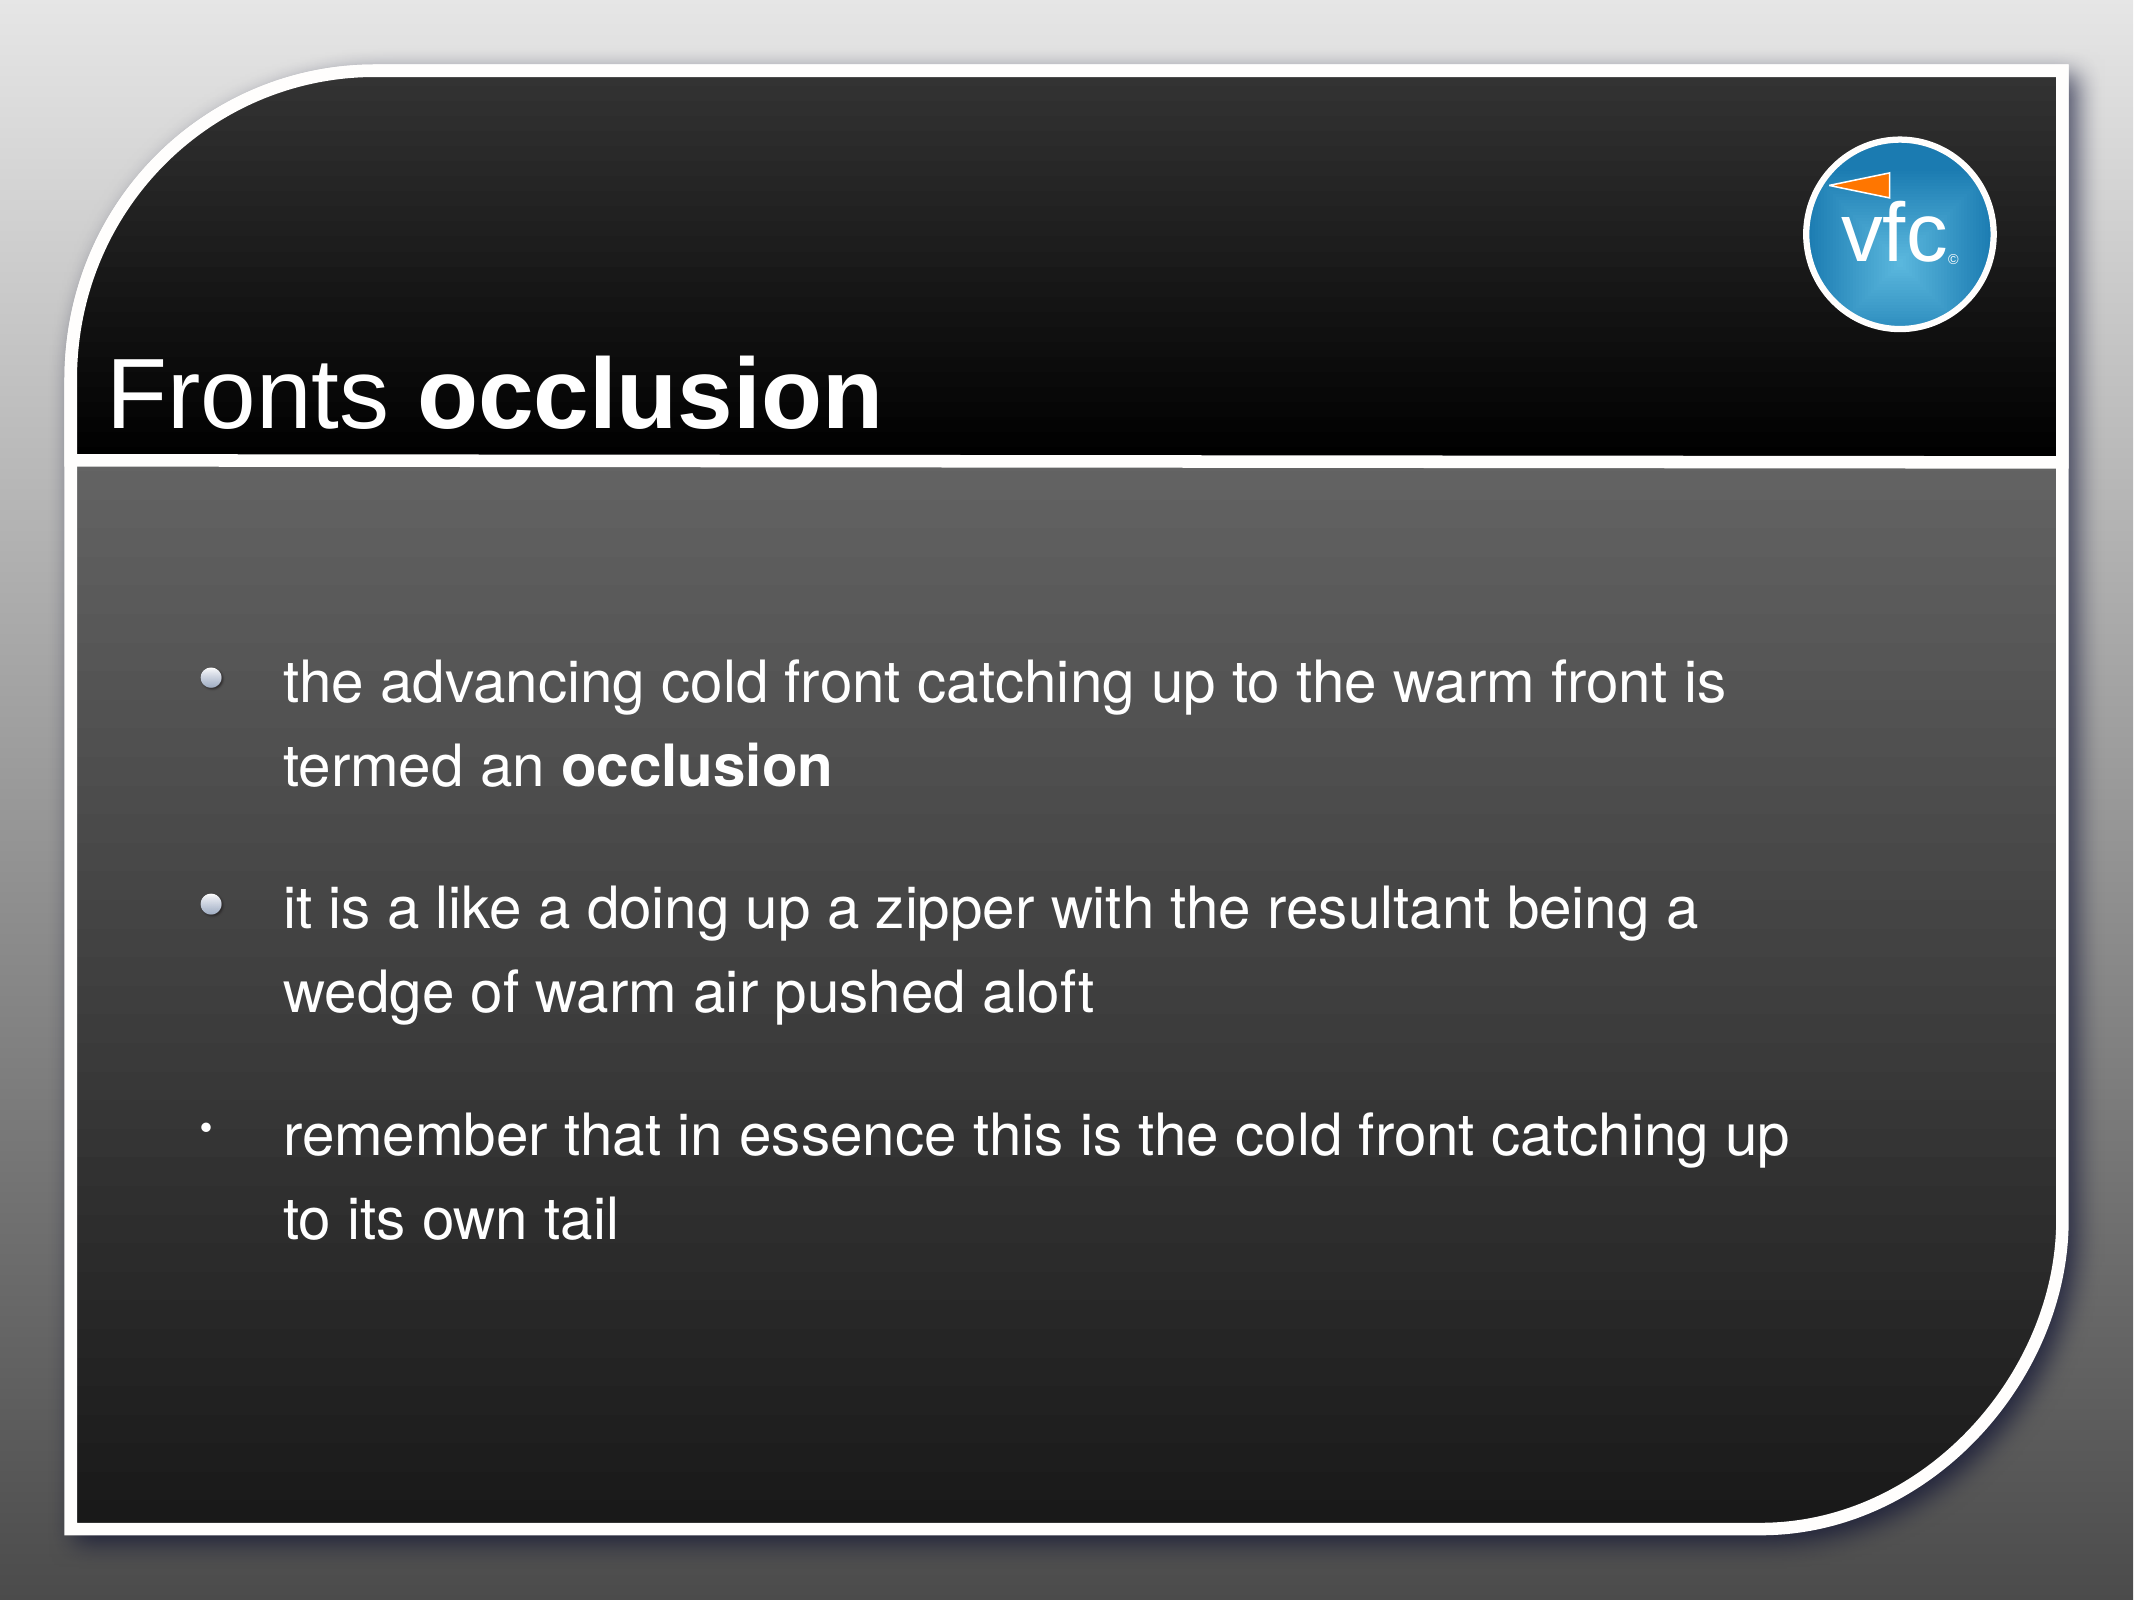

vfc©

# Fronts occlusion

the advancing cold front catching up to the warm front is termed an occlusion
it is a like a doing up a zipper with the resultant being a wedge of warm air pushed aloft
remember that in essence this is the cold front catching up to its own tail